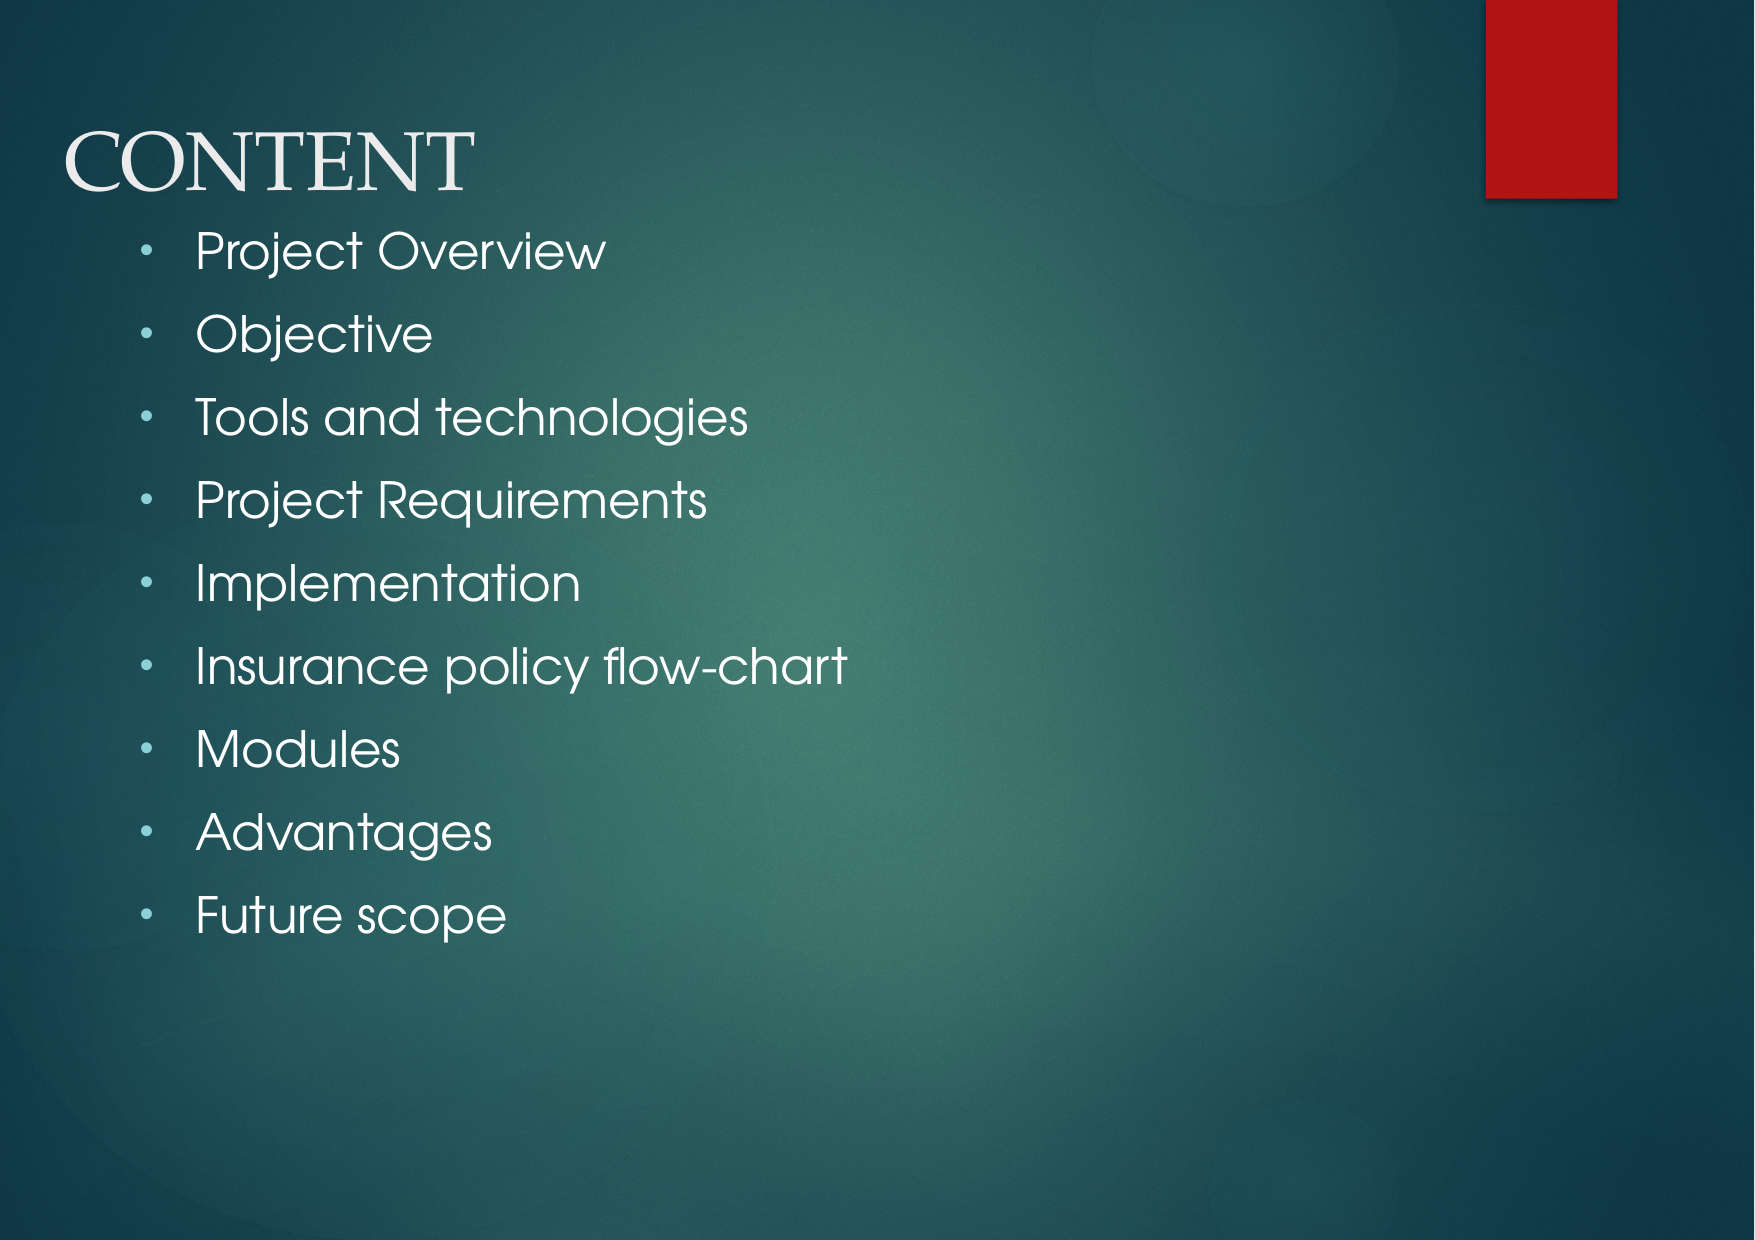

# CONTENT
Project Overview
Objective
Tools and technologies
Project Requirements
Implementation
Insurance policy flow-chart
Modules
Advantages
Future scope